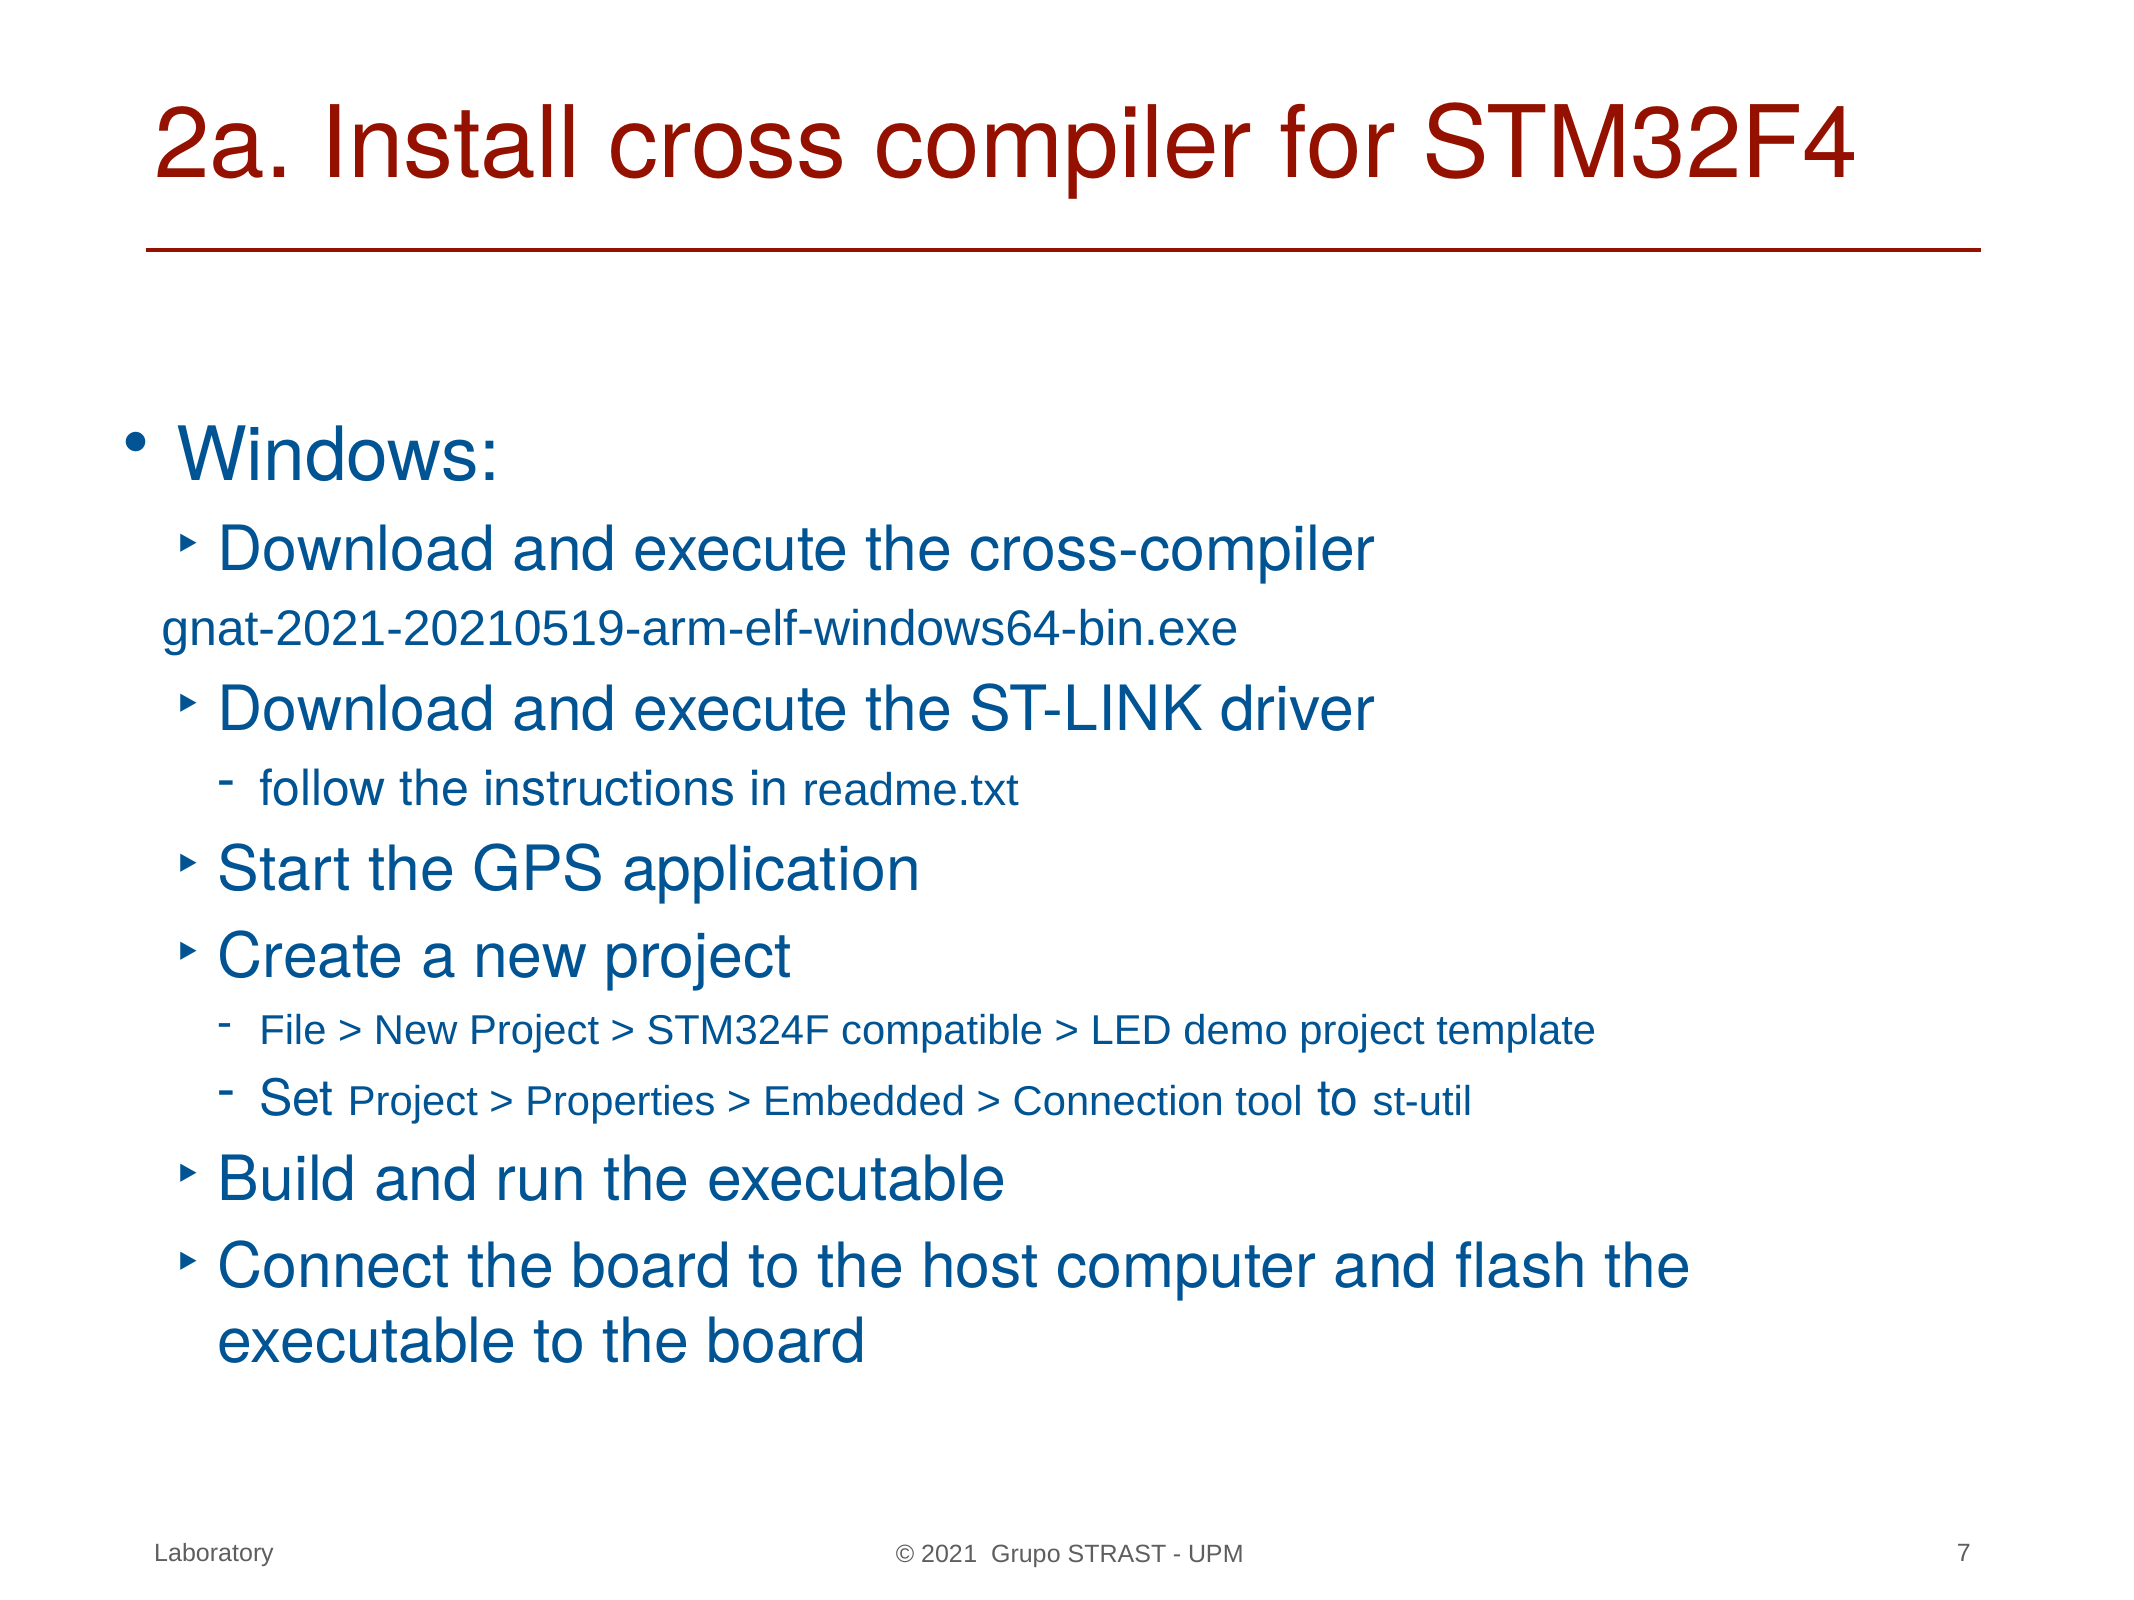

# 2a. Install cross compiler for STM32F4
Windows:
Download and execute the cross-compiler
gnat-2021-20210519-arm-elf-windows64-bin.exe
Download and execute the ST-LINK driver
follow the instructions in readme.txt
Start the GPS application
Create a new project
File > New Project > STM324F compatible > LED demo project template
Set Project > Properties > Embedded > Connection tool to st-util
Build and run the executable
Connect the board to the host computer and flash the executable to the board
Laboratory
7